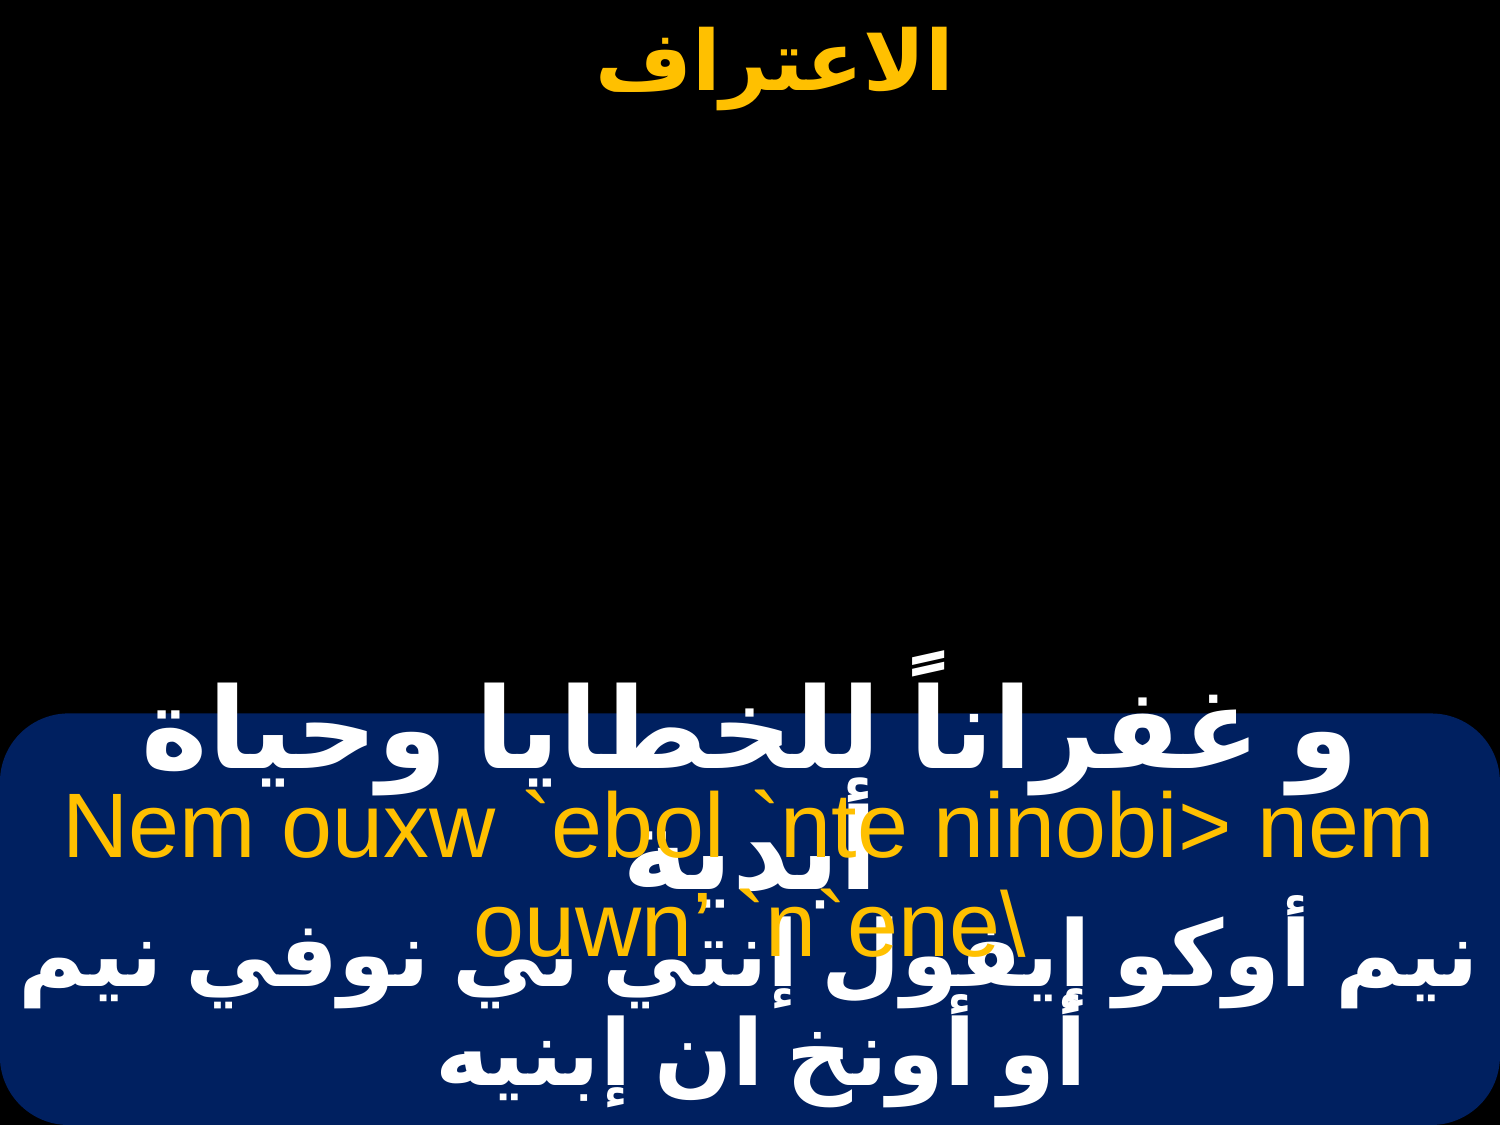

# و غفراناً للخطايا وحياة أبدية
Nem ouxw `ebol `nte ninobi> nem ouwn’ `n`ene\
نيم أوكو إيفول إنتي ني نوفي نيم أو أونخ ان إبنيه